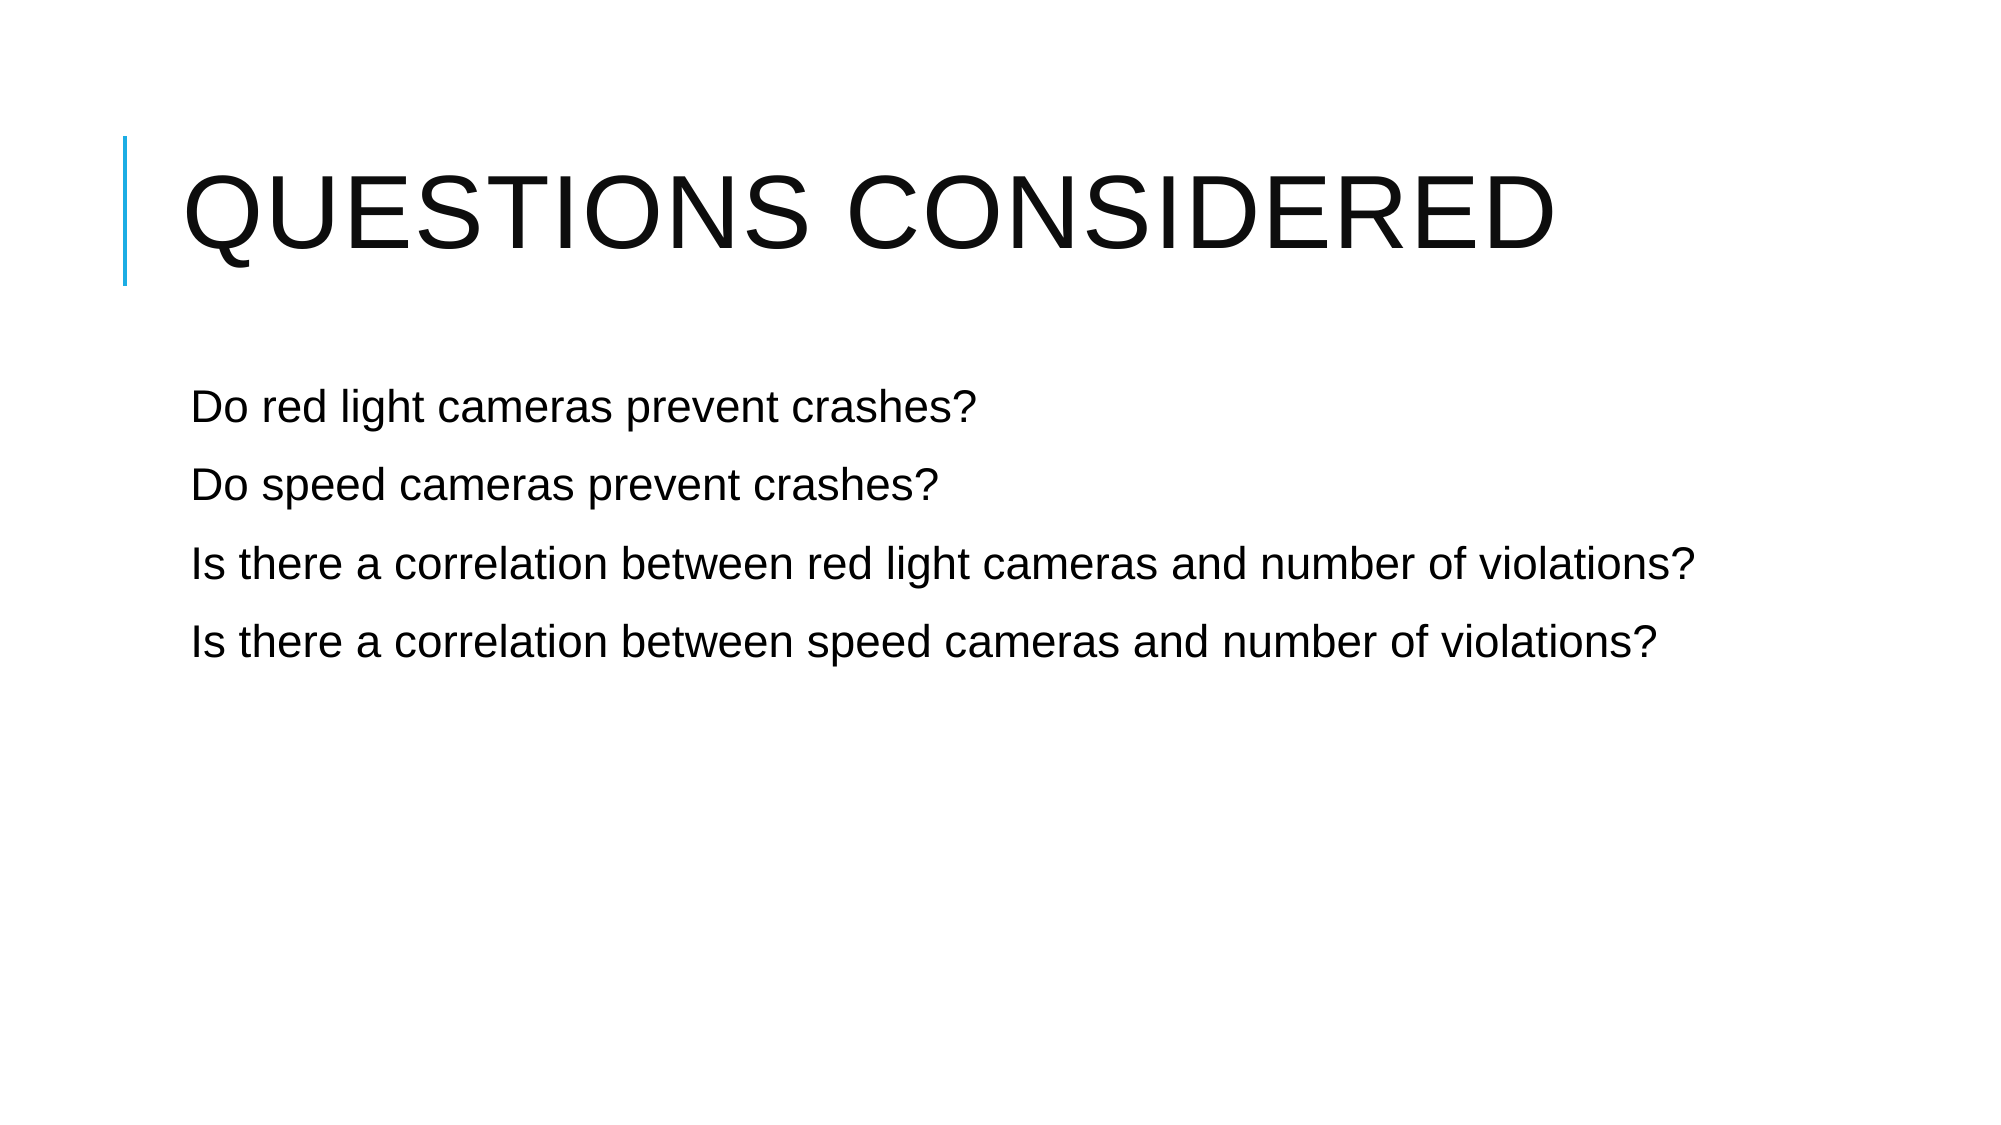

# Questions considered
Do red light cameras prevent crashes?
Do speed cameras prevent crashes?
Is there a correlation between red light cameras and number of violations?
Is there a correlation between speed cameras and number of violations?